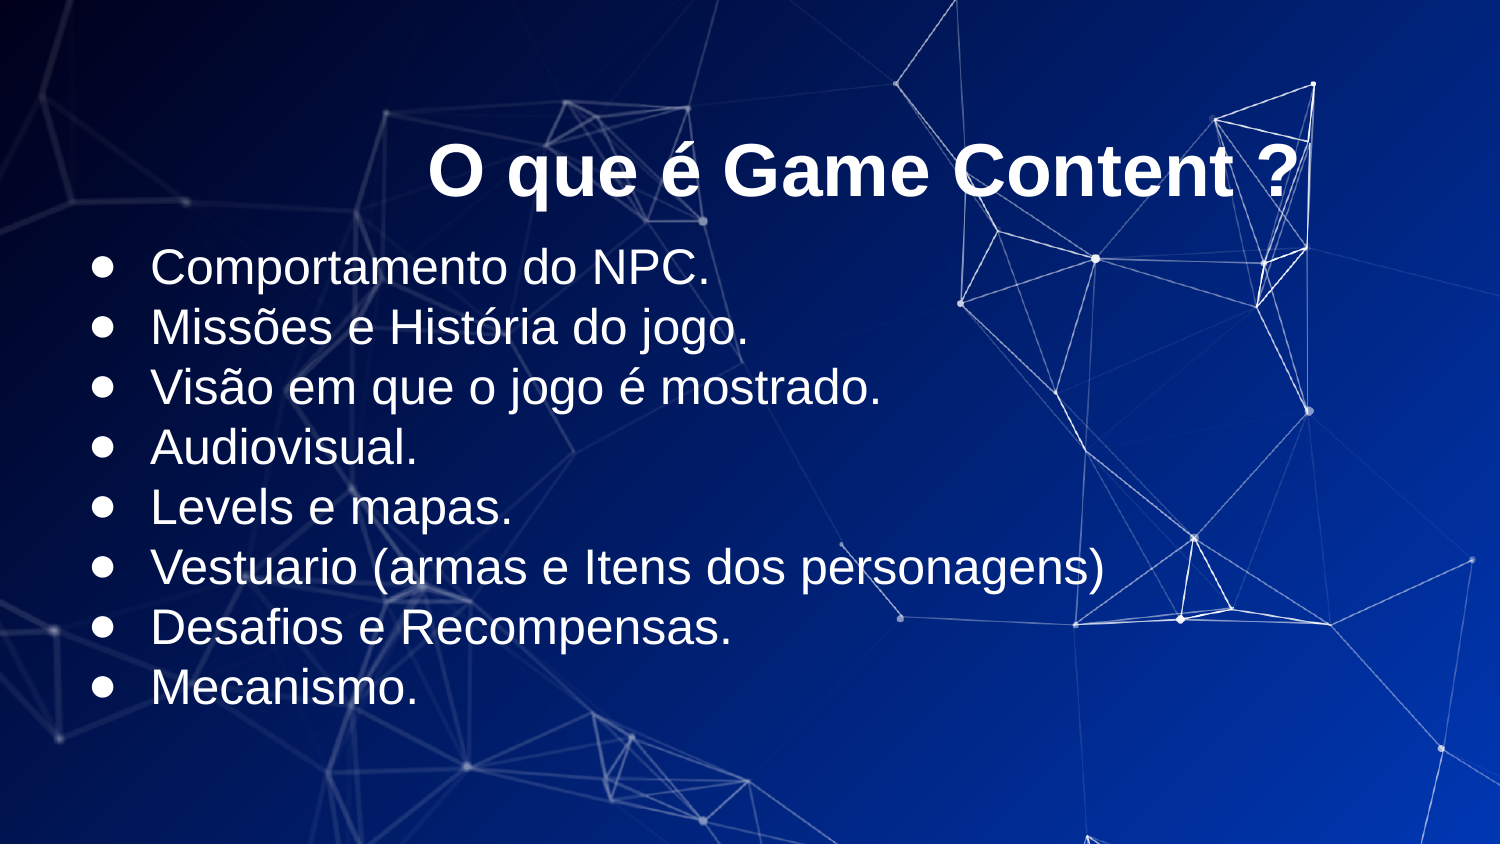

# O que é Game Content ?
Comportamento do NPC.
Missões e História do jogo.
Visão em que o jogo é mostrado.
Audiovisual.
Levels e mapas.
Vestuario (armas e Itens dos personagens)
Desafios e Recompensas.
Mecanismo.

15